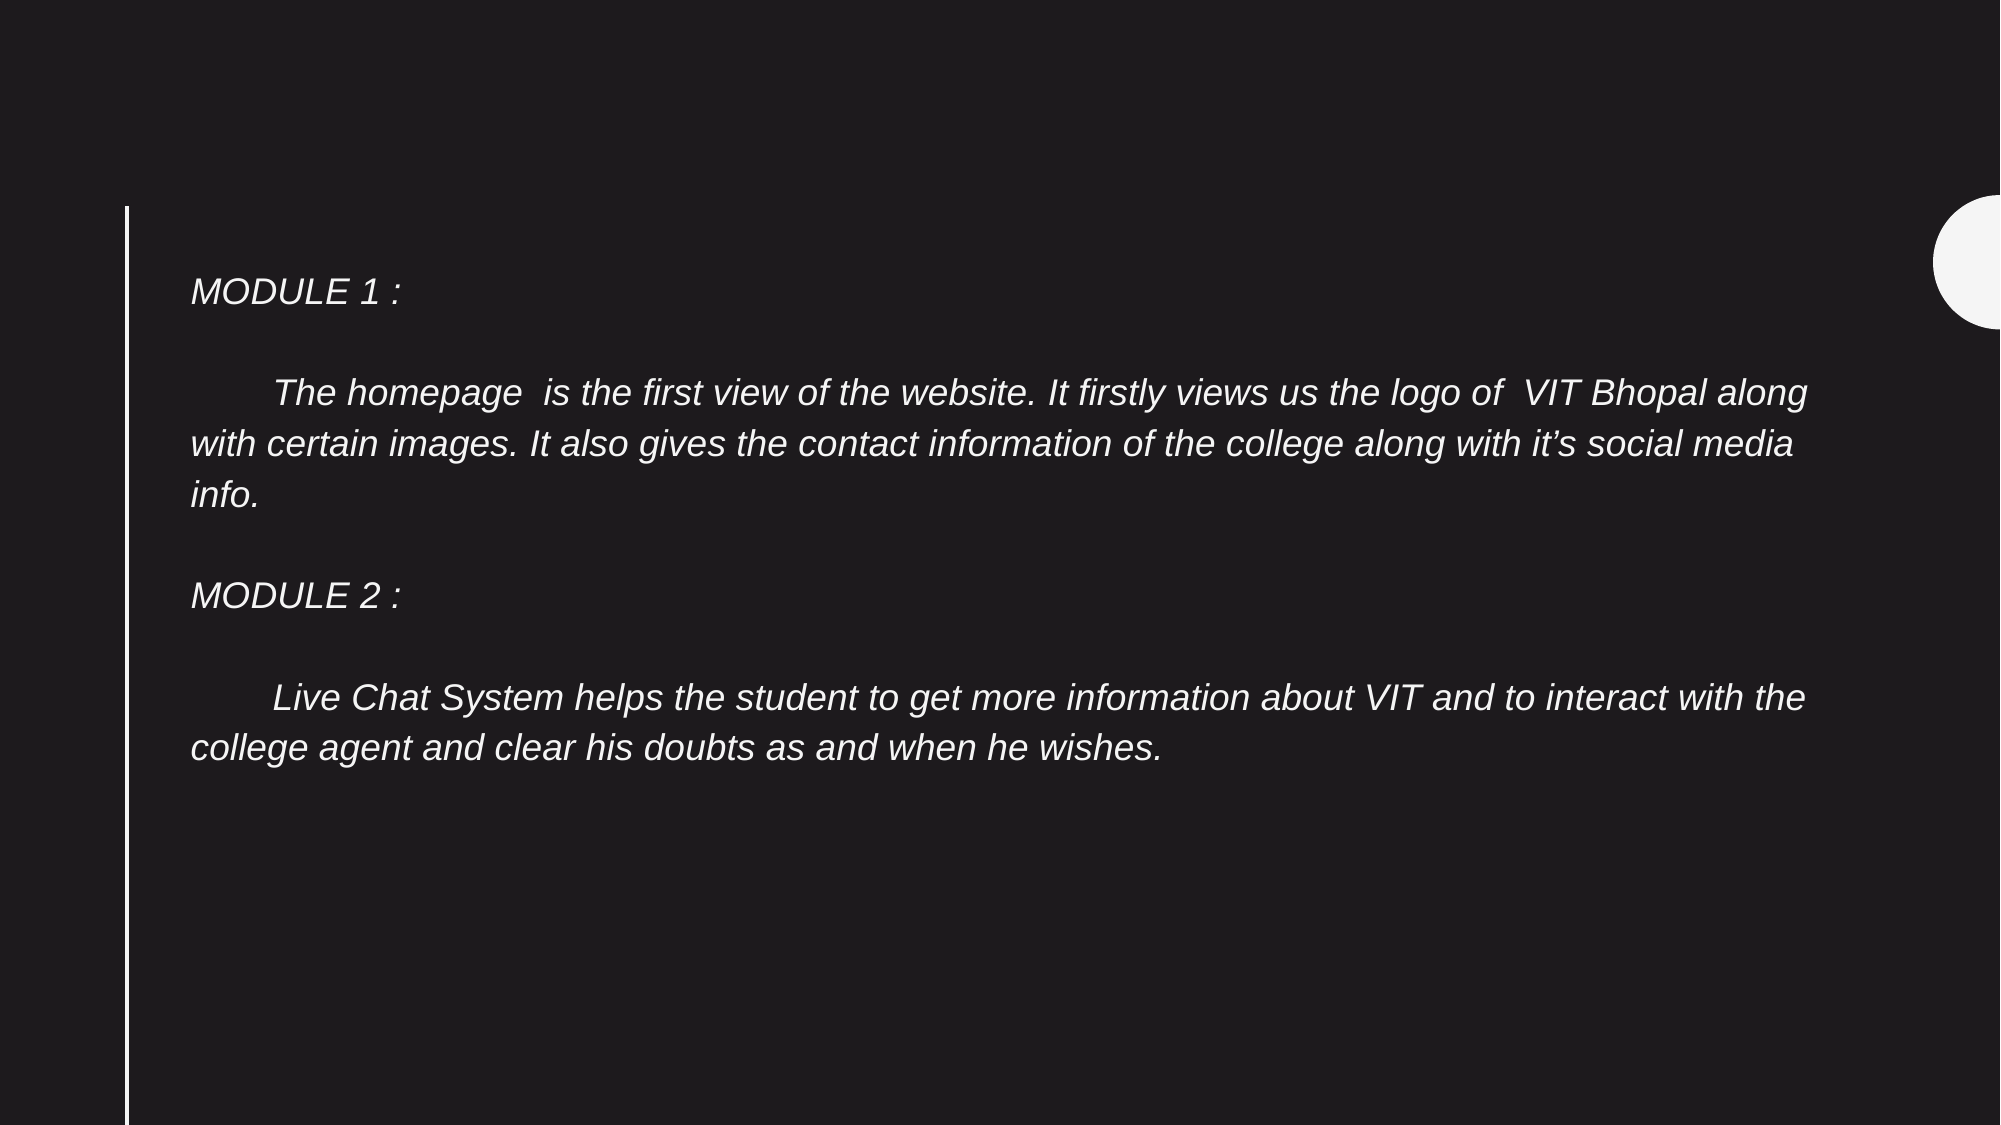

MODULE 1 :

        The homepage  is the first view of the website. It firstly views us the logo of  VIT Bhopal along with certain images. It also gives the contact information of the college along with it’s social media info.

MODULE 2 :

        Live Chat System helps the student to get more information about VIT and to interact with the college agent and clear his doubts as and when he wishes.